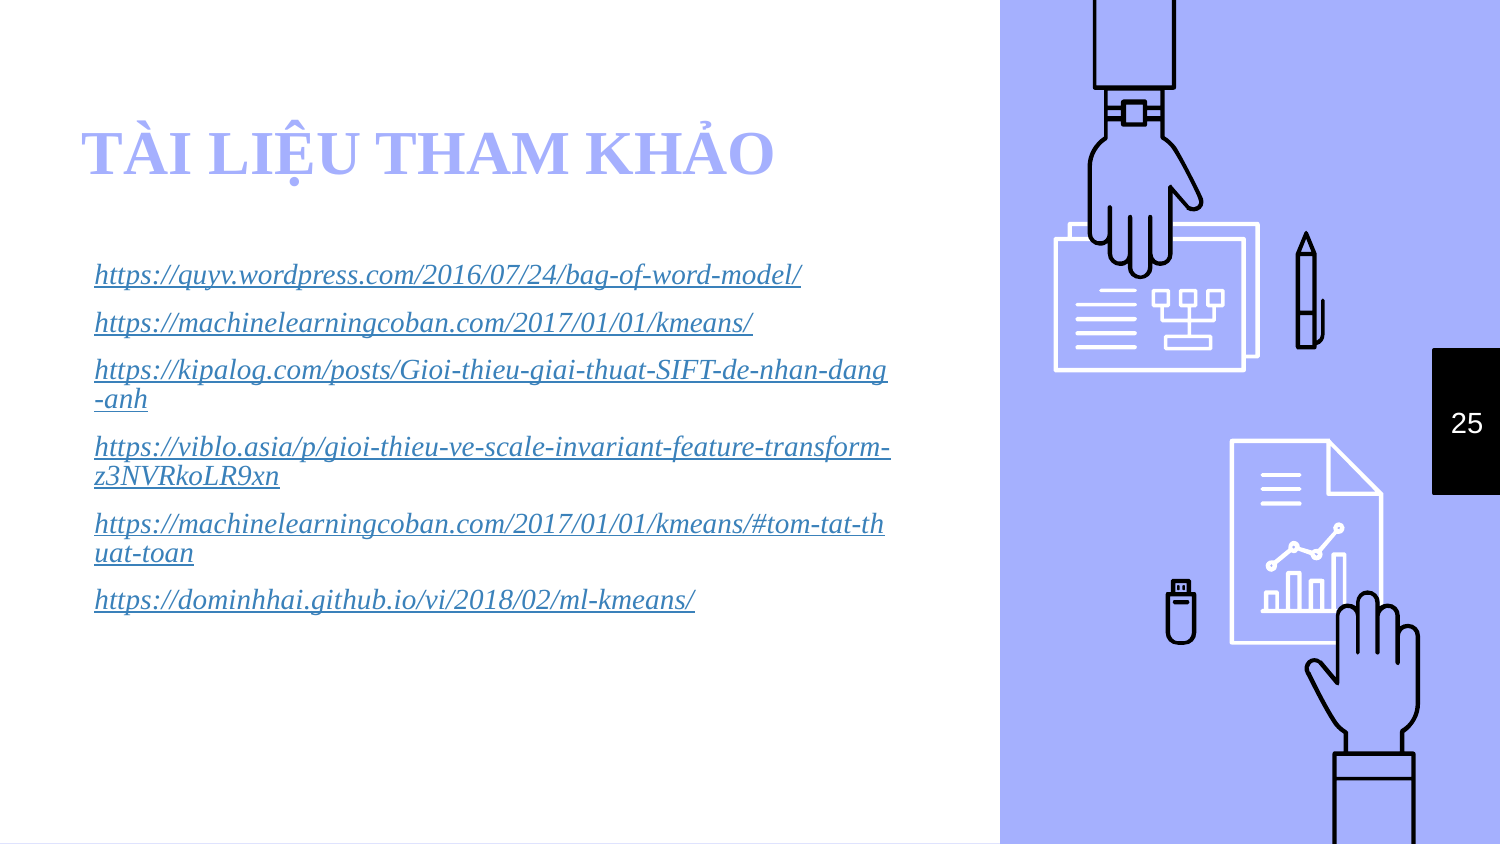

# TÀI LIỆU THAM KHẢO
https://quyv.wordpress.com/2016/07/24/bag-of-word-model/
https://machinelearningcoban.com/2017/01/01/kmeans/
https://kipalog.com/posts/Gioi-thieu-giai-thuat-SIFT-de-nhan-dang-anh
https://viblo.asia/p/gioi-thieu-ve-scale-invariant-feature-transform-z3NVRkoLR9xn
https://machinelearningcoban.com/2017/01/01/kmeans/#tom-tat-thuat-toan
https://dominhhai.github.io/vi/2018/02/ml-kmeans/

25